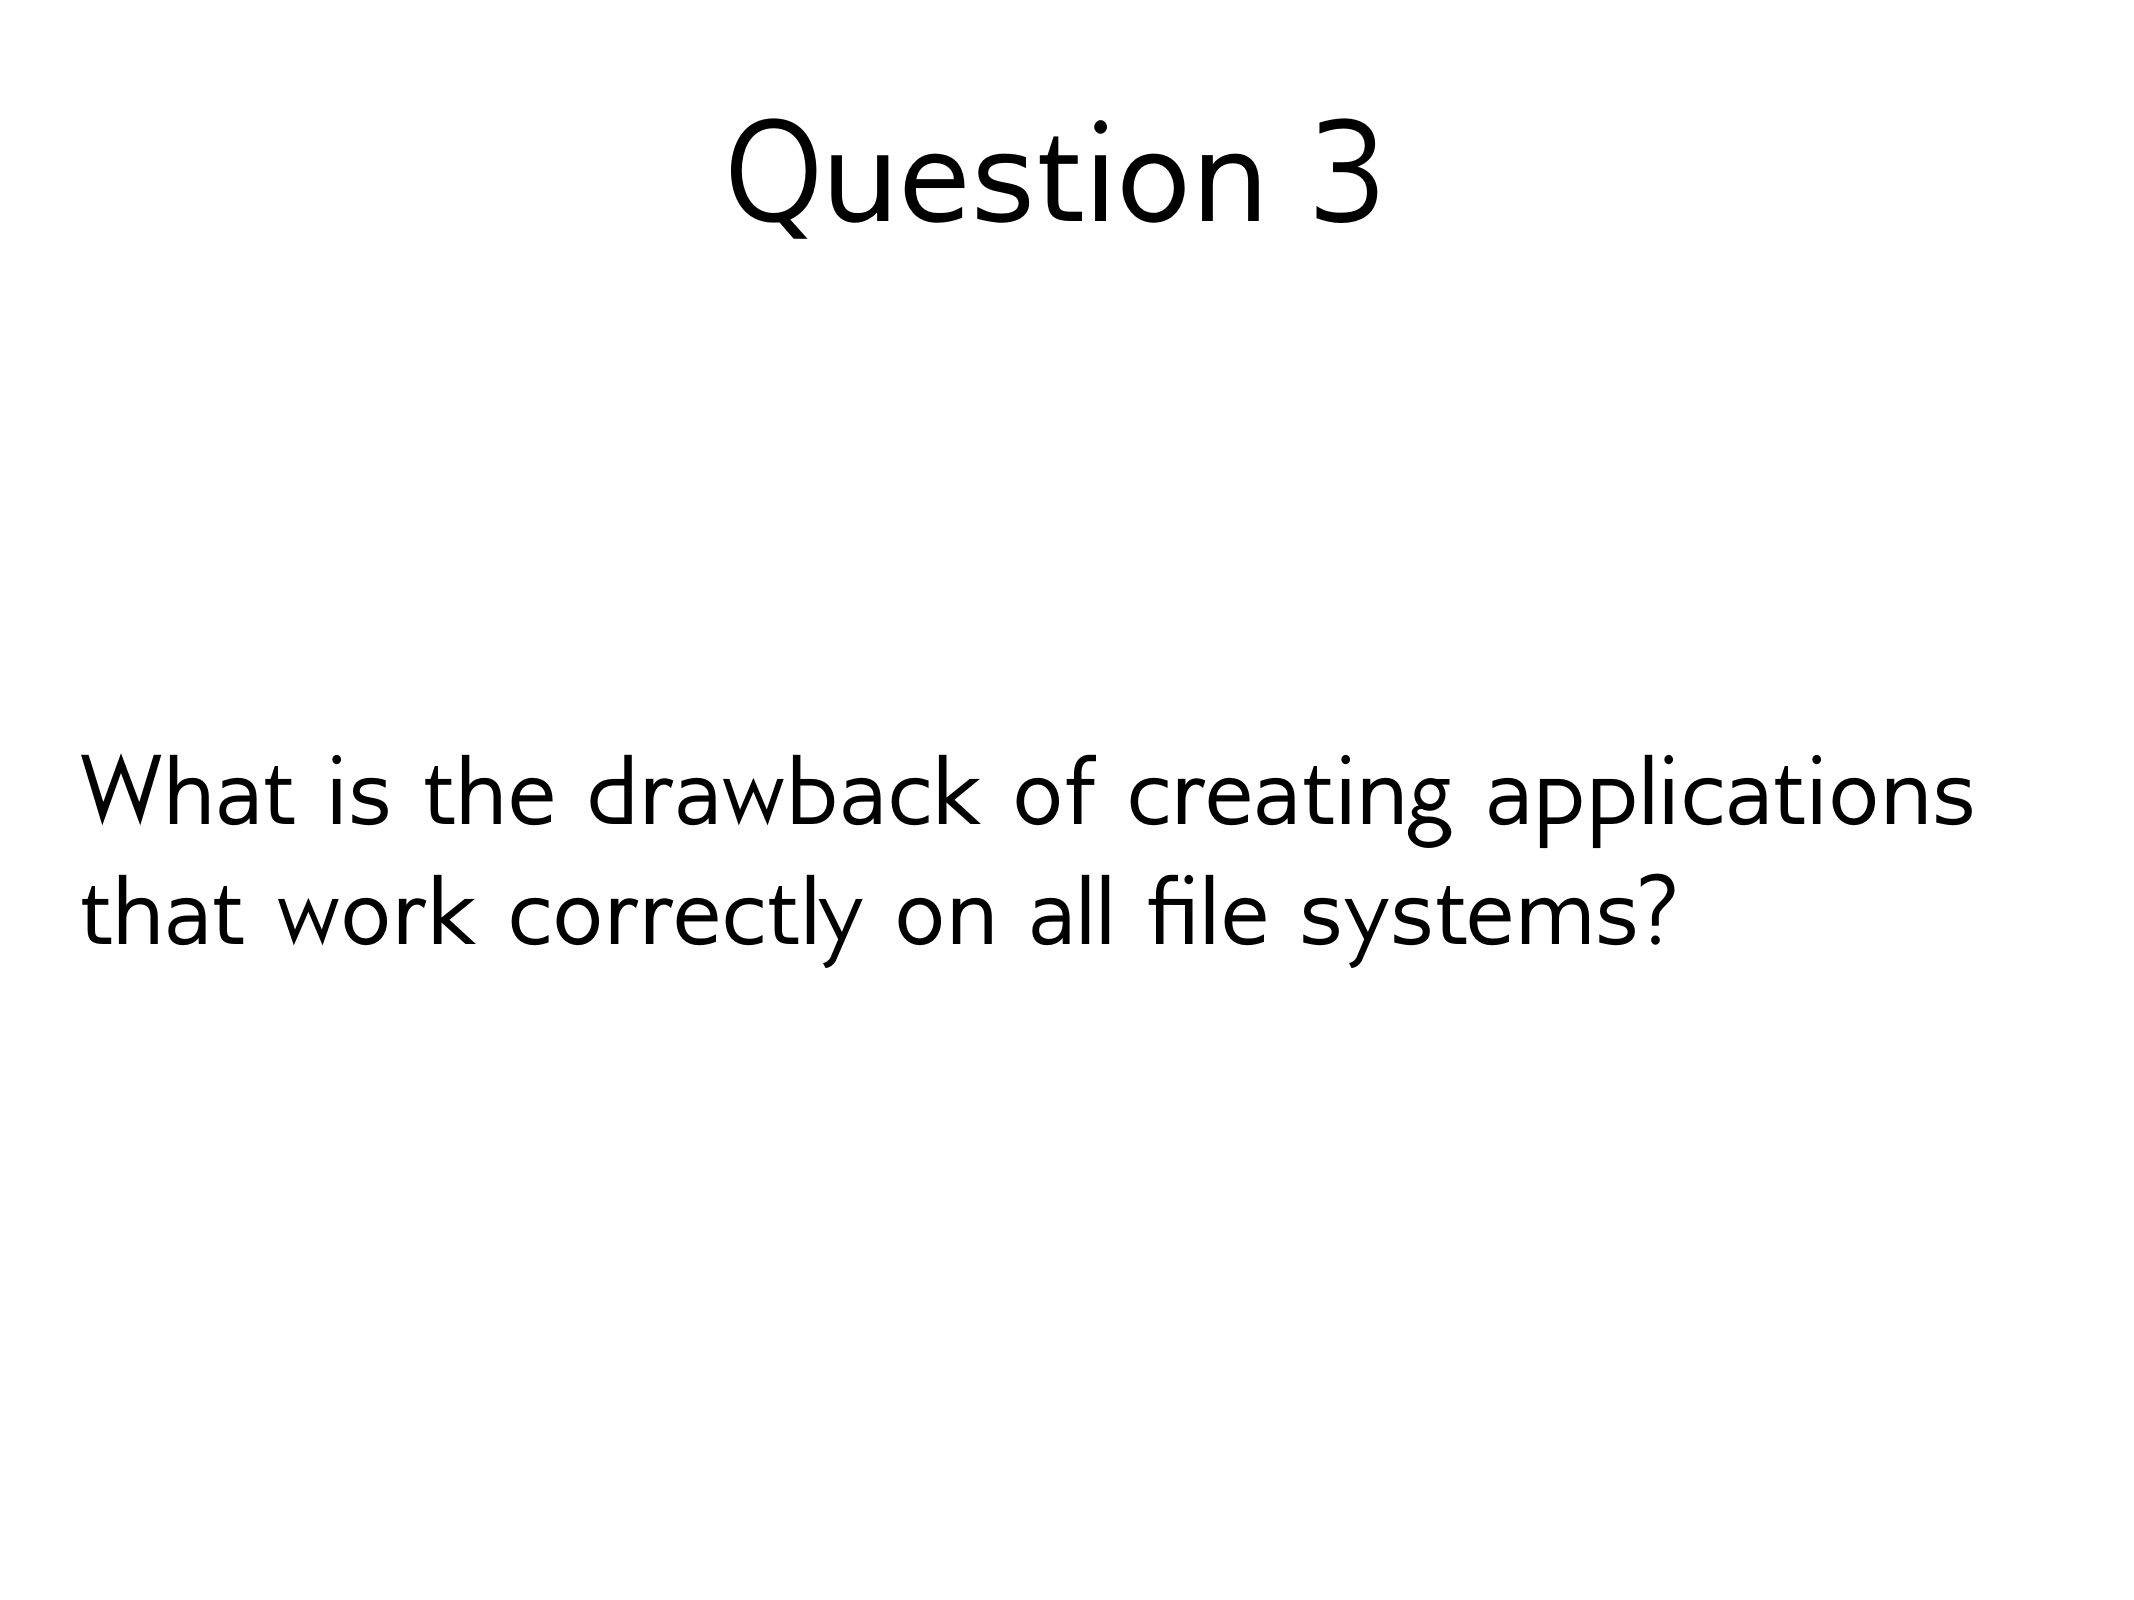

# Question 3
What is the drawback of creating applications that work correctly on all file systems?